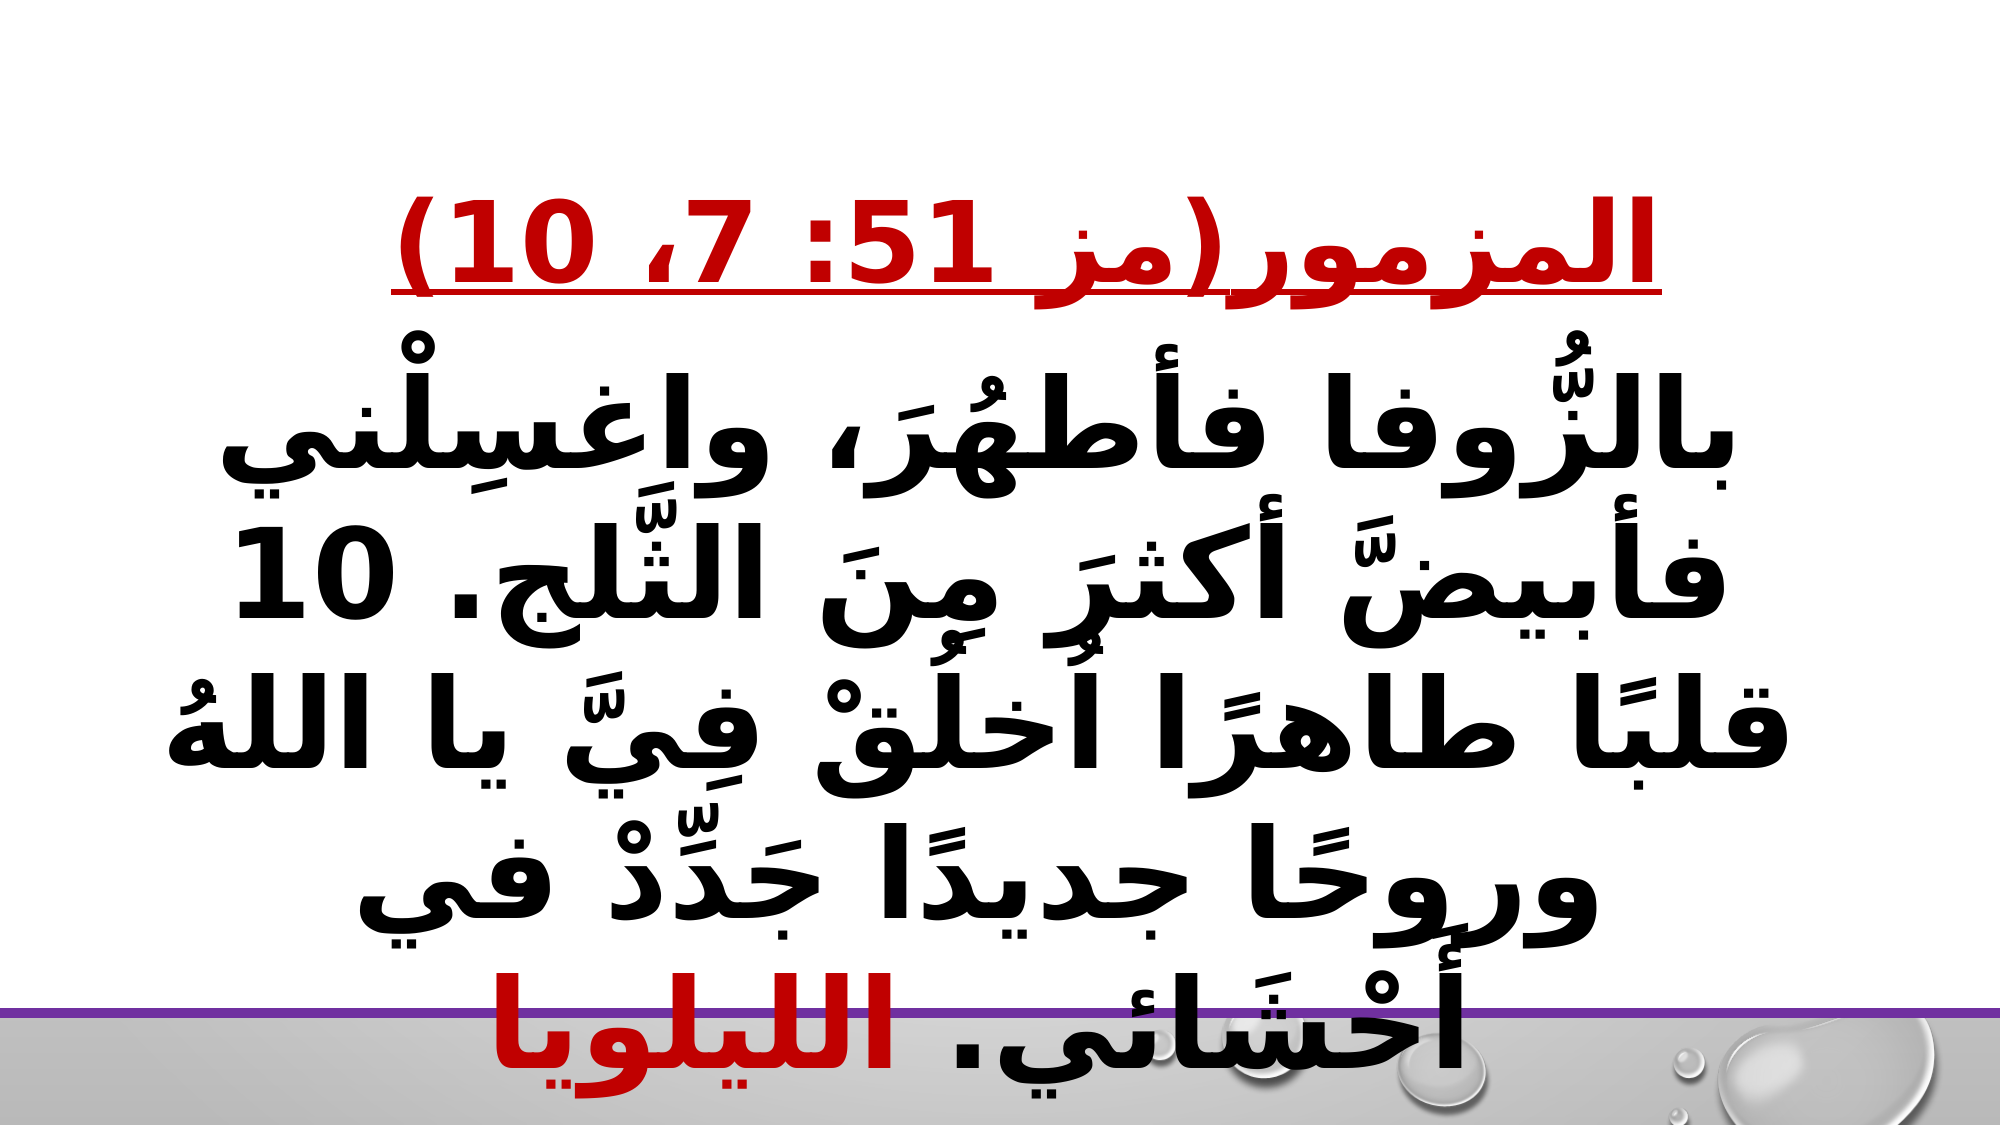

#
المزمور(مز 51: 7، 10)
بالزُّوفا فأطهُرَ، واغسِلْني فأبيضَّ أكثرَ مِنَ الثَّلج. 10 قلبًا طاهرًا اُخلُقْ فِيَّ يا اللهُ وروحًا جديدًا جَدِّدْ في أَحْشَائي. الليلويا